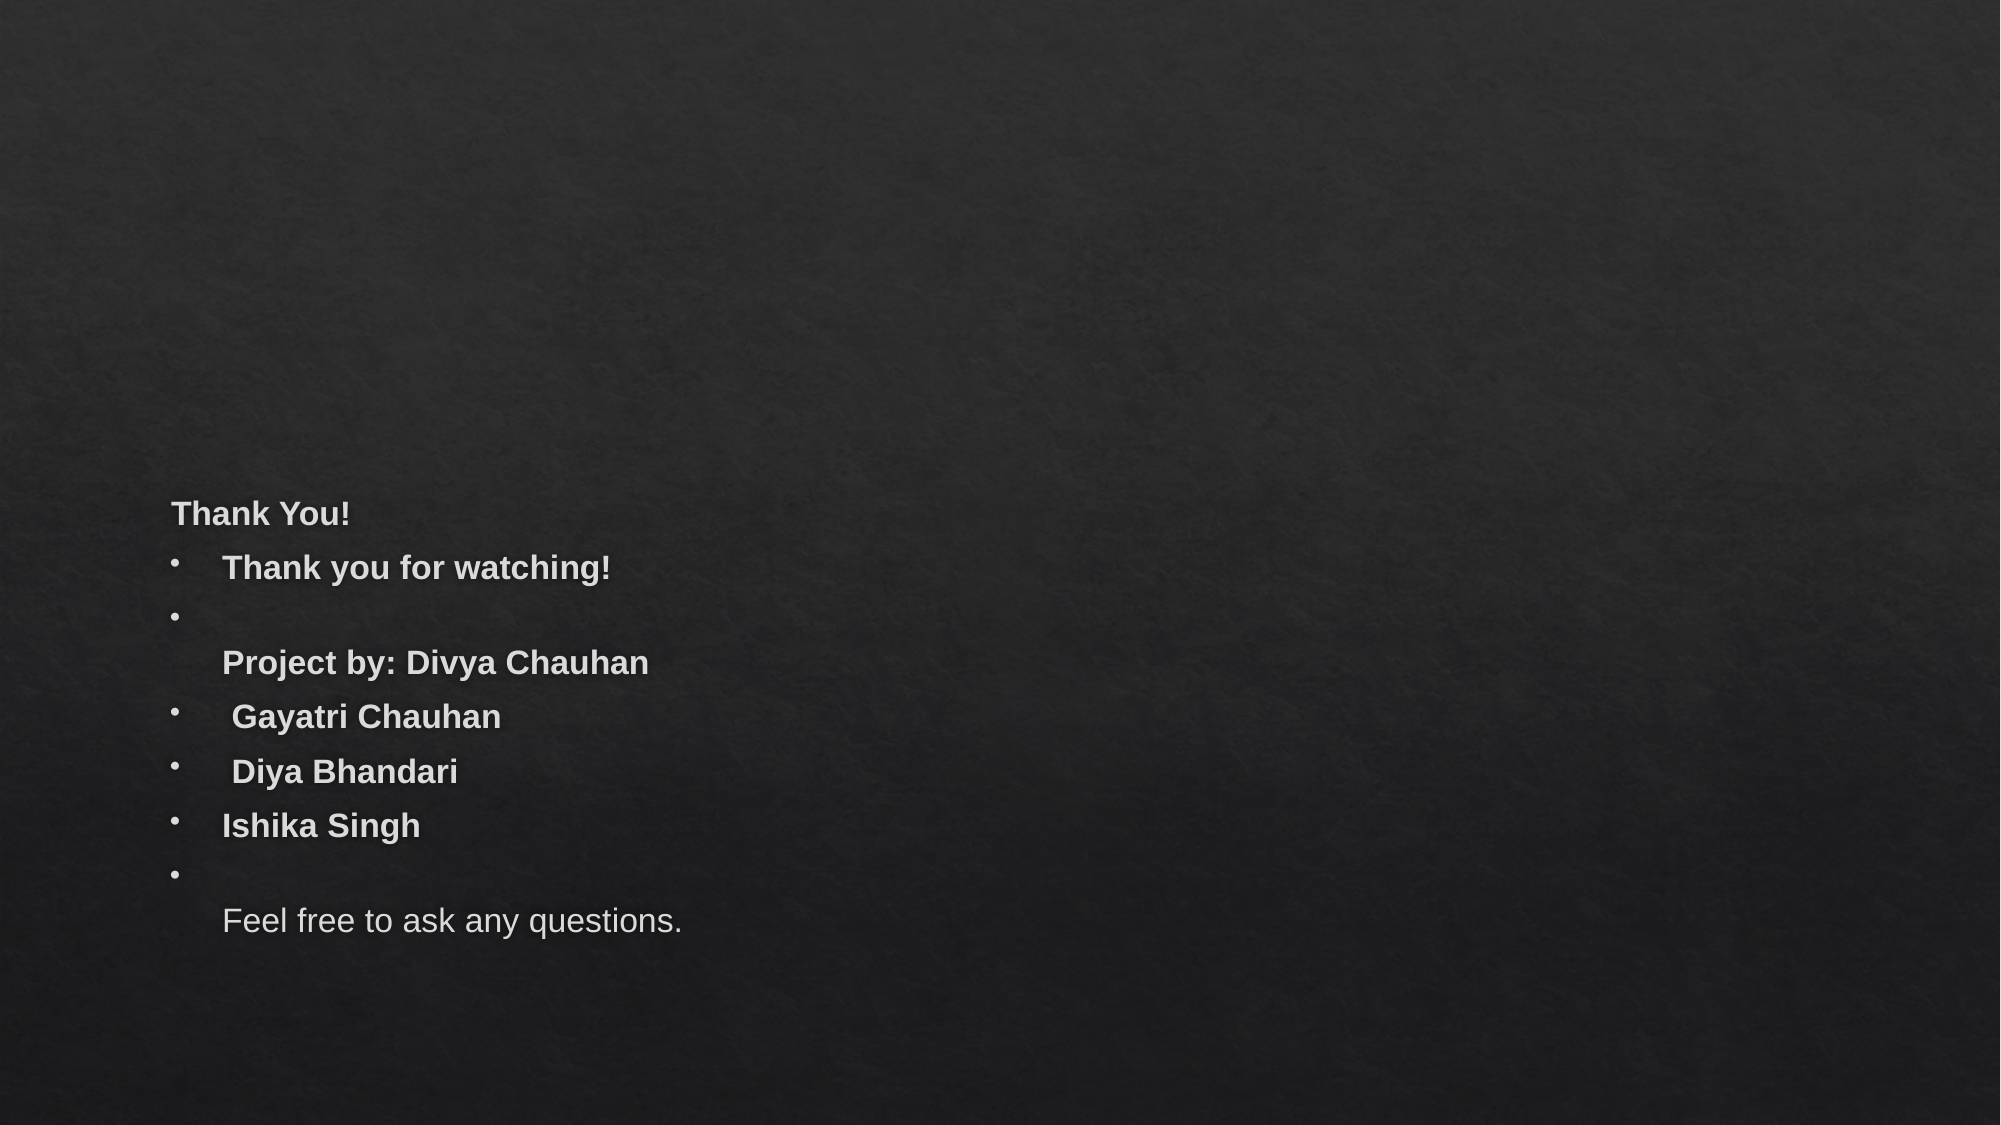

#

Thank You!
Thank you for watching!
Project by: Divya Chauhan
 Gayatri Chauhan
 Diya Bhandari
Ishika Singh
Feel free to ask any questions.